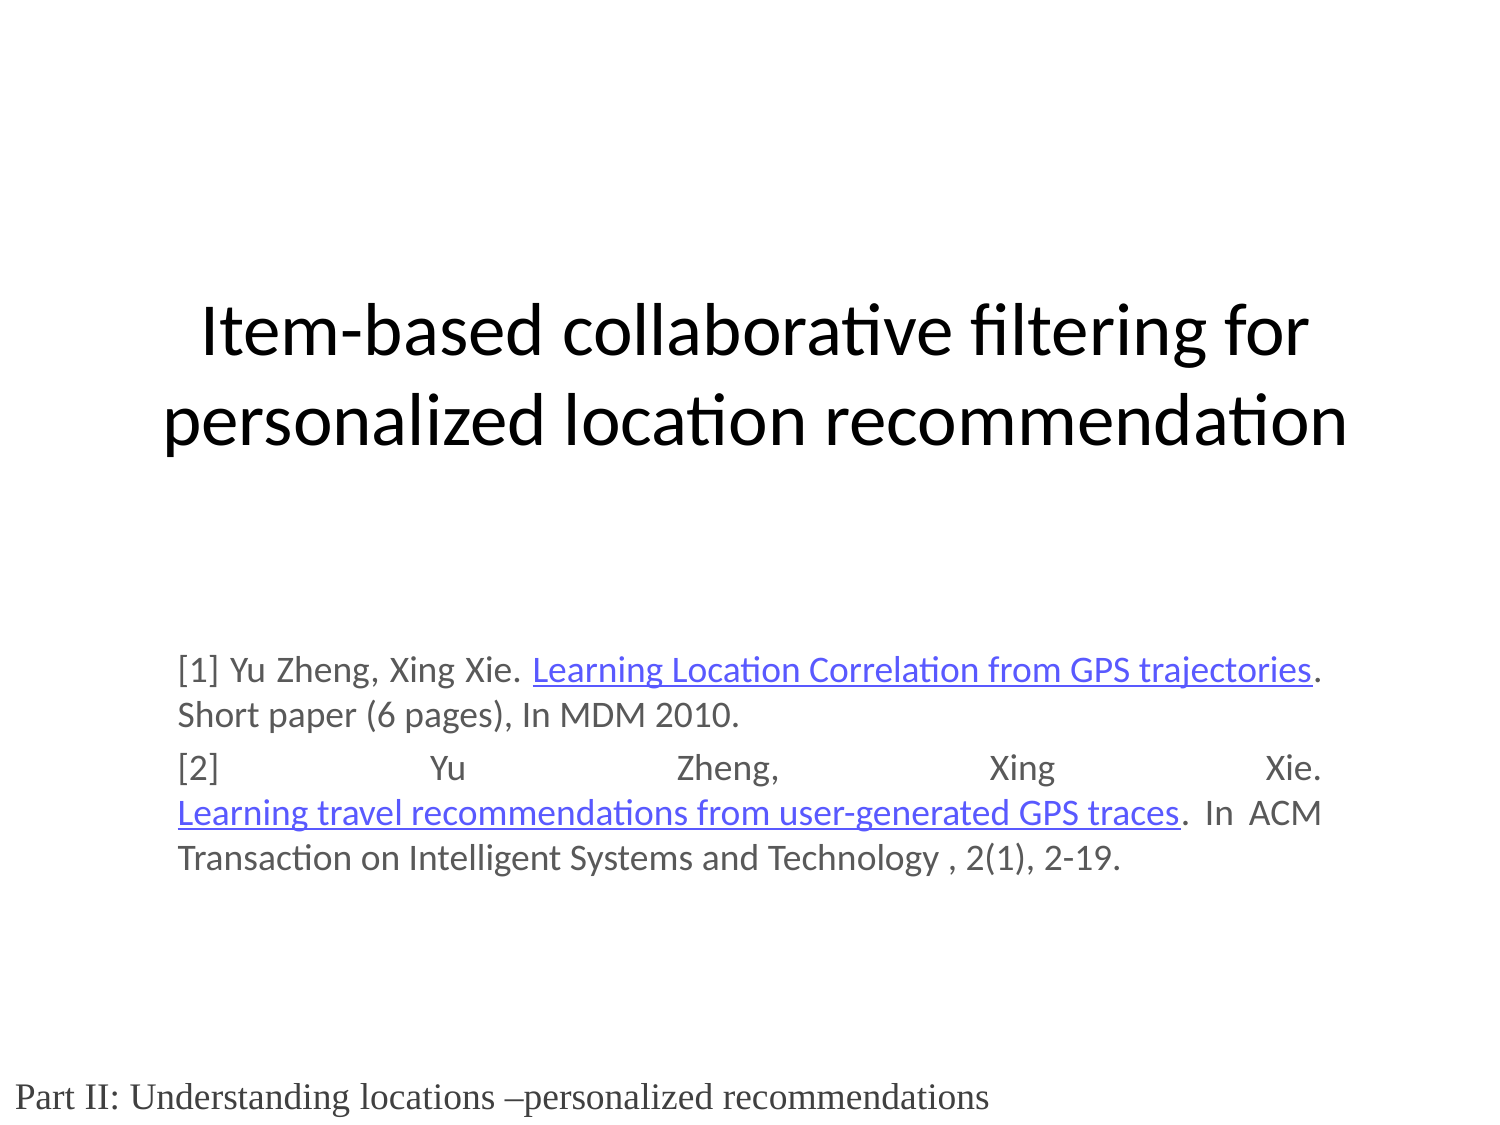

# Item-based collaborative filtering for personalized location recommendation
[1] Yu Zheng, Xing Xie. Learning Location Correlation from GPS trajectories. Short paper (6 pages), In MDM 2010.
[2] Yu Zheng, Xing Xie. Learning travel recommendations from user-generated GPS traces. In ACM Transaction on Intelligent Systems and Technology , 2(1), 2-19.

Part II: Understanding locations –personalized recommendations